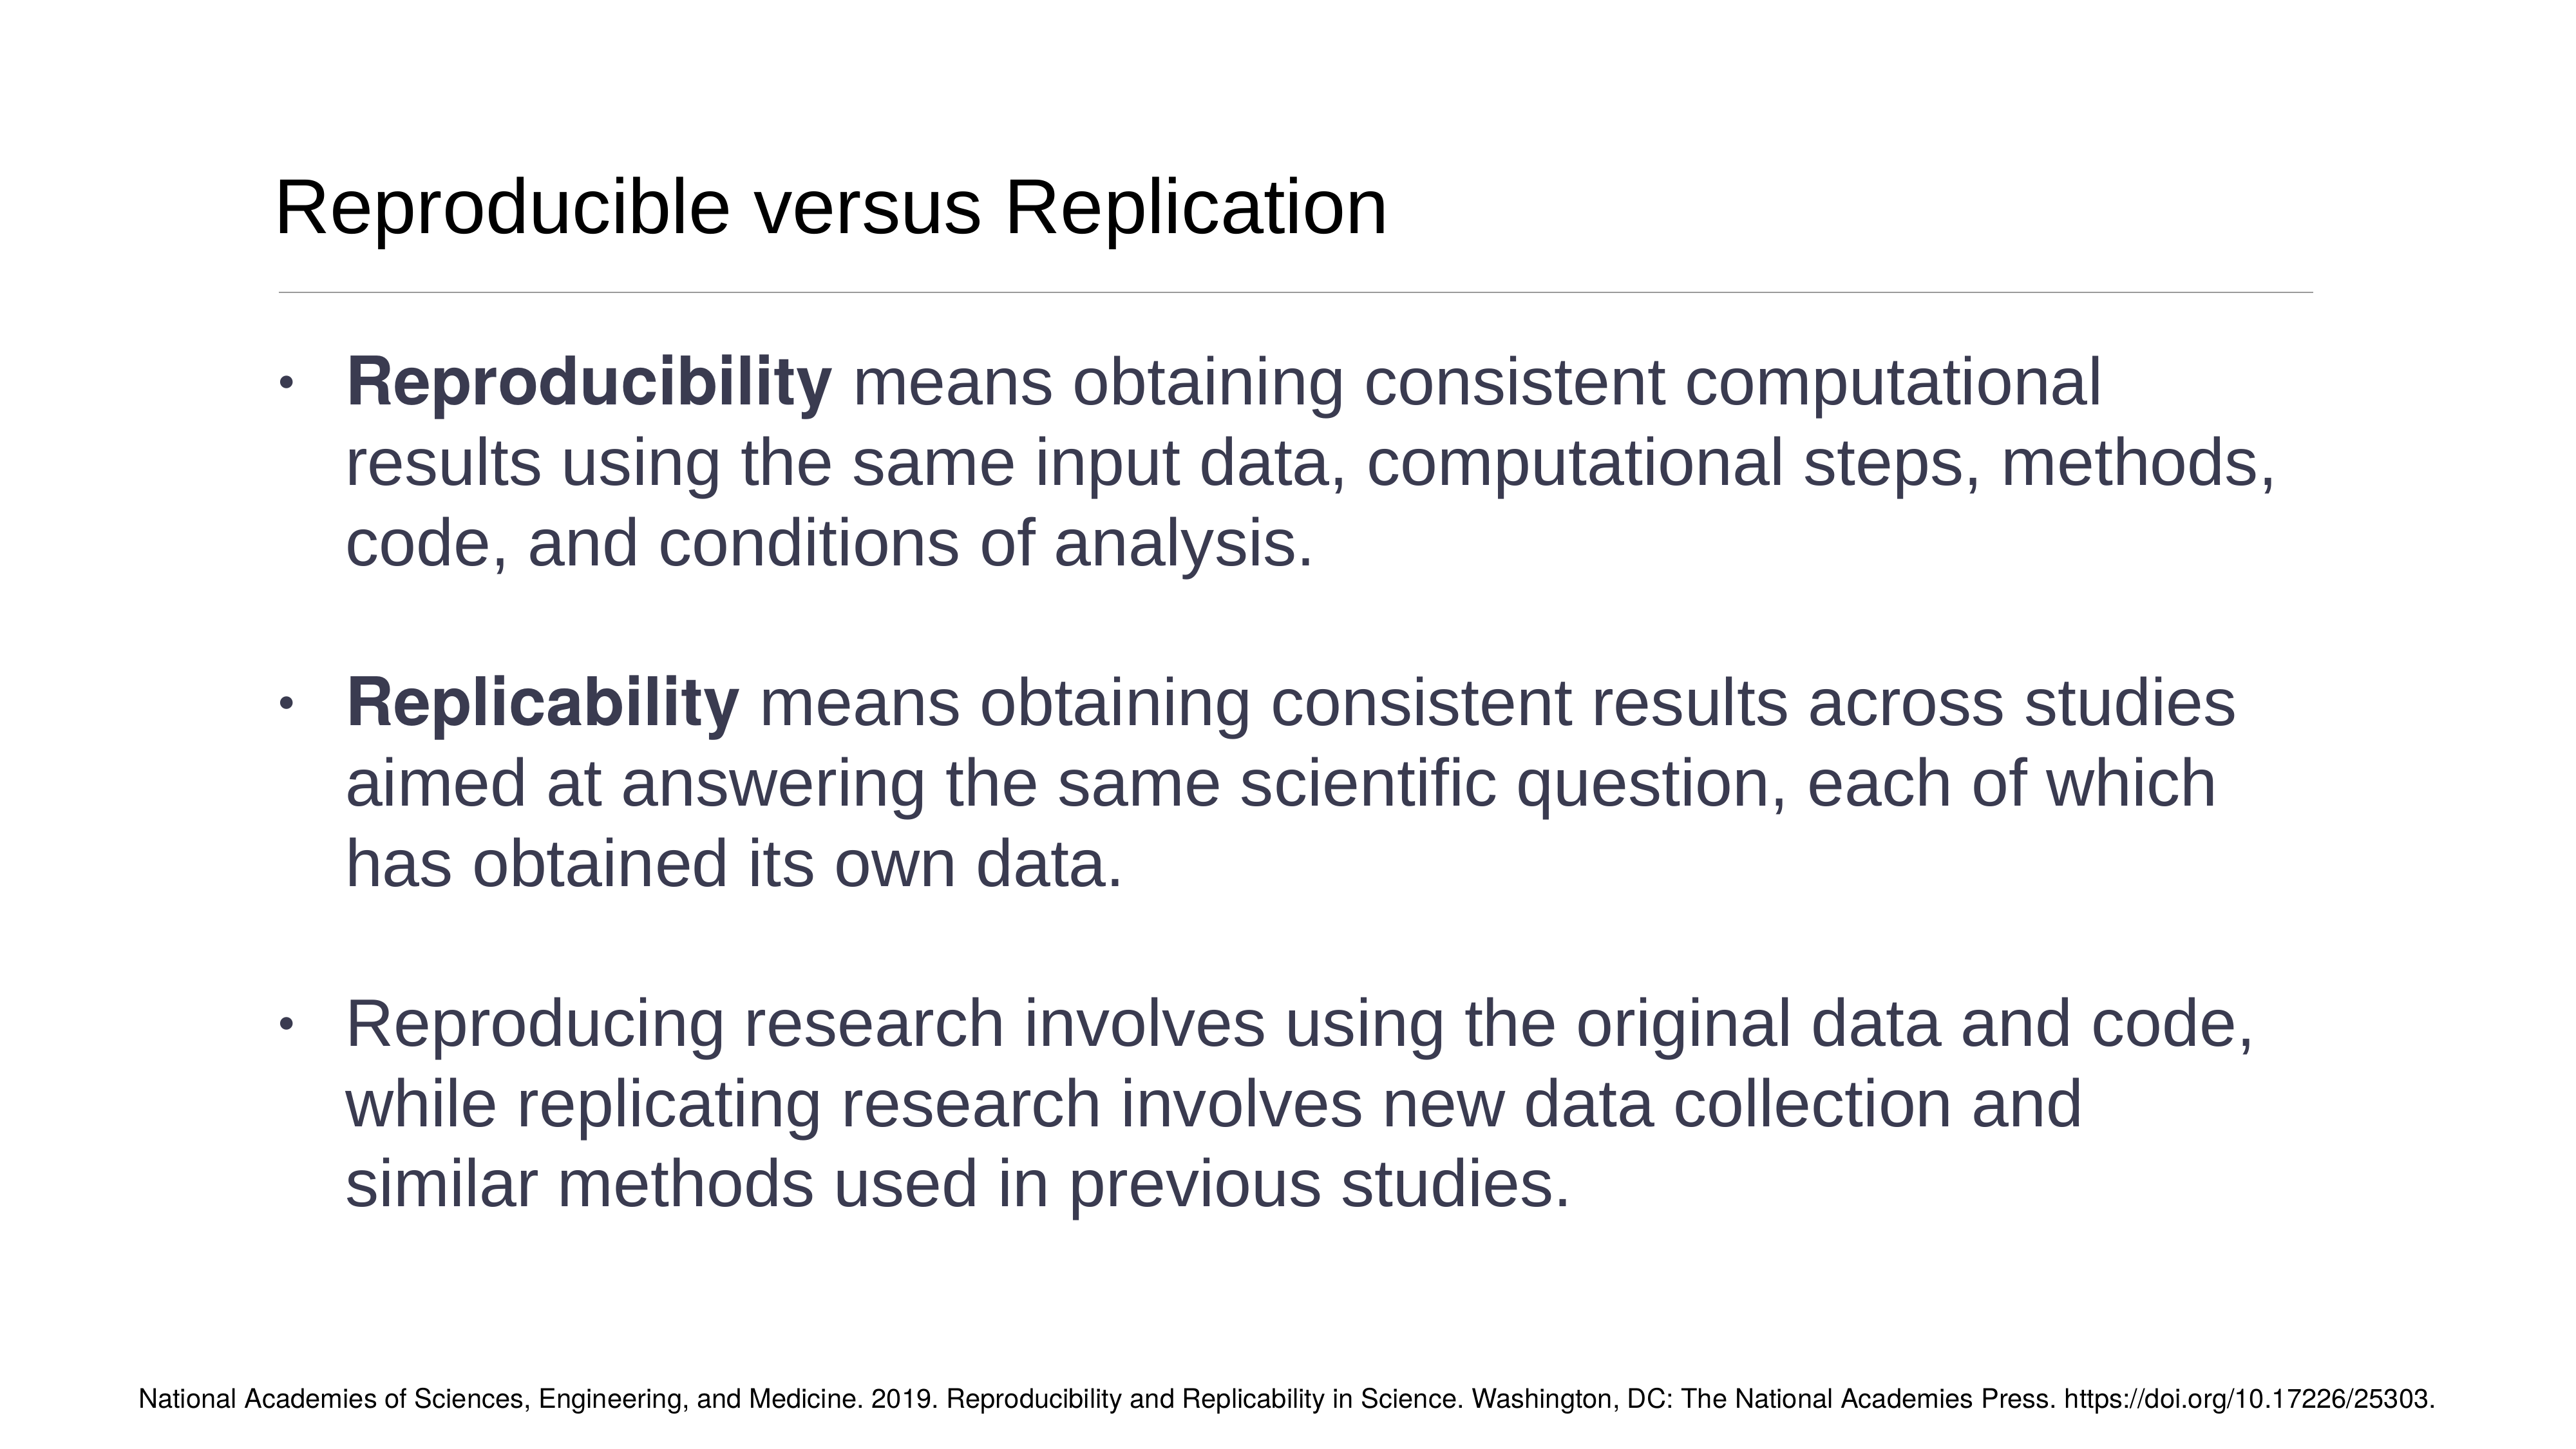

# Reproducible versus Replication
Reproducibility means obtaining consistent computational results using the same input data, computational steps, methods, code, and conditions of analysis.
Replicability means obtaining consistent results across studies aimed at answering the same scientific question, each of which has obtained its own data.
Reproducing research involves using the original data and code, while replicating research involves new data collection and similar methods used in previous studies.
National Academies of Sciences, Engineering, and Medicine. 2019. Reproducibility and Replicability in Science. Washington, DC: The National Academies Press. https://doi.org/10.17226/25303.